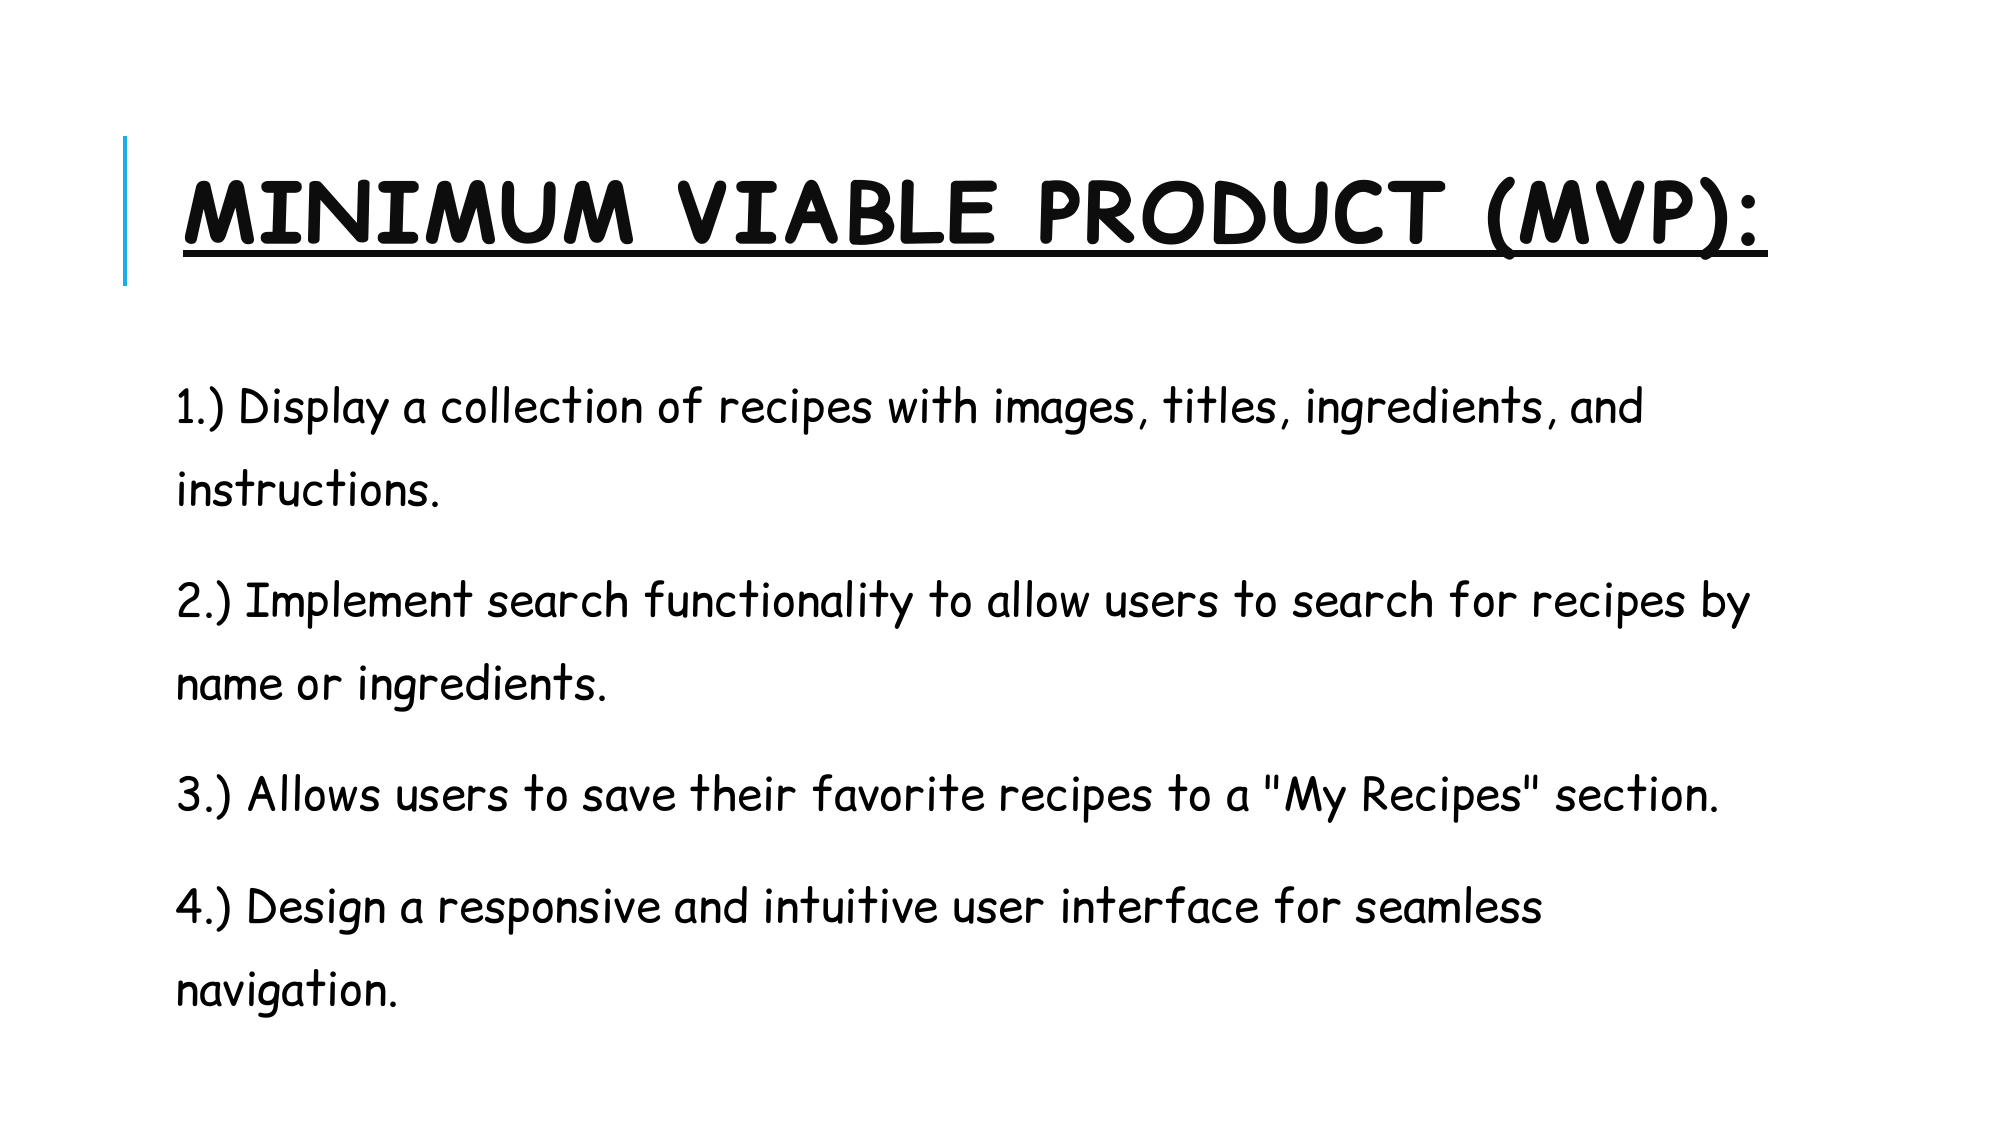

# Minimum Viable Product (MVP):
1.) Display a collection of recipes with images, titles, ingredients, and instructions.
2.) Implement search functionality to allow users to search for recipes by name or ingredients.
3.) Allows users to save their favorite recipes to a "My Recipes" section.
4.) Design a responsive and intuitive user interface for seamless navigation.